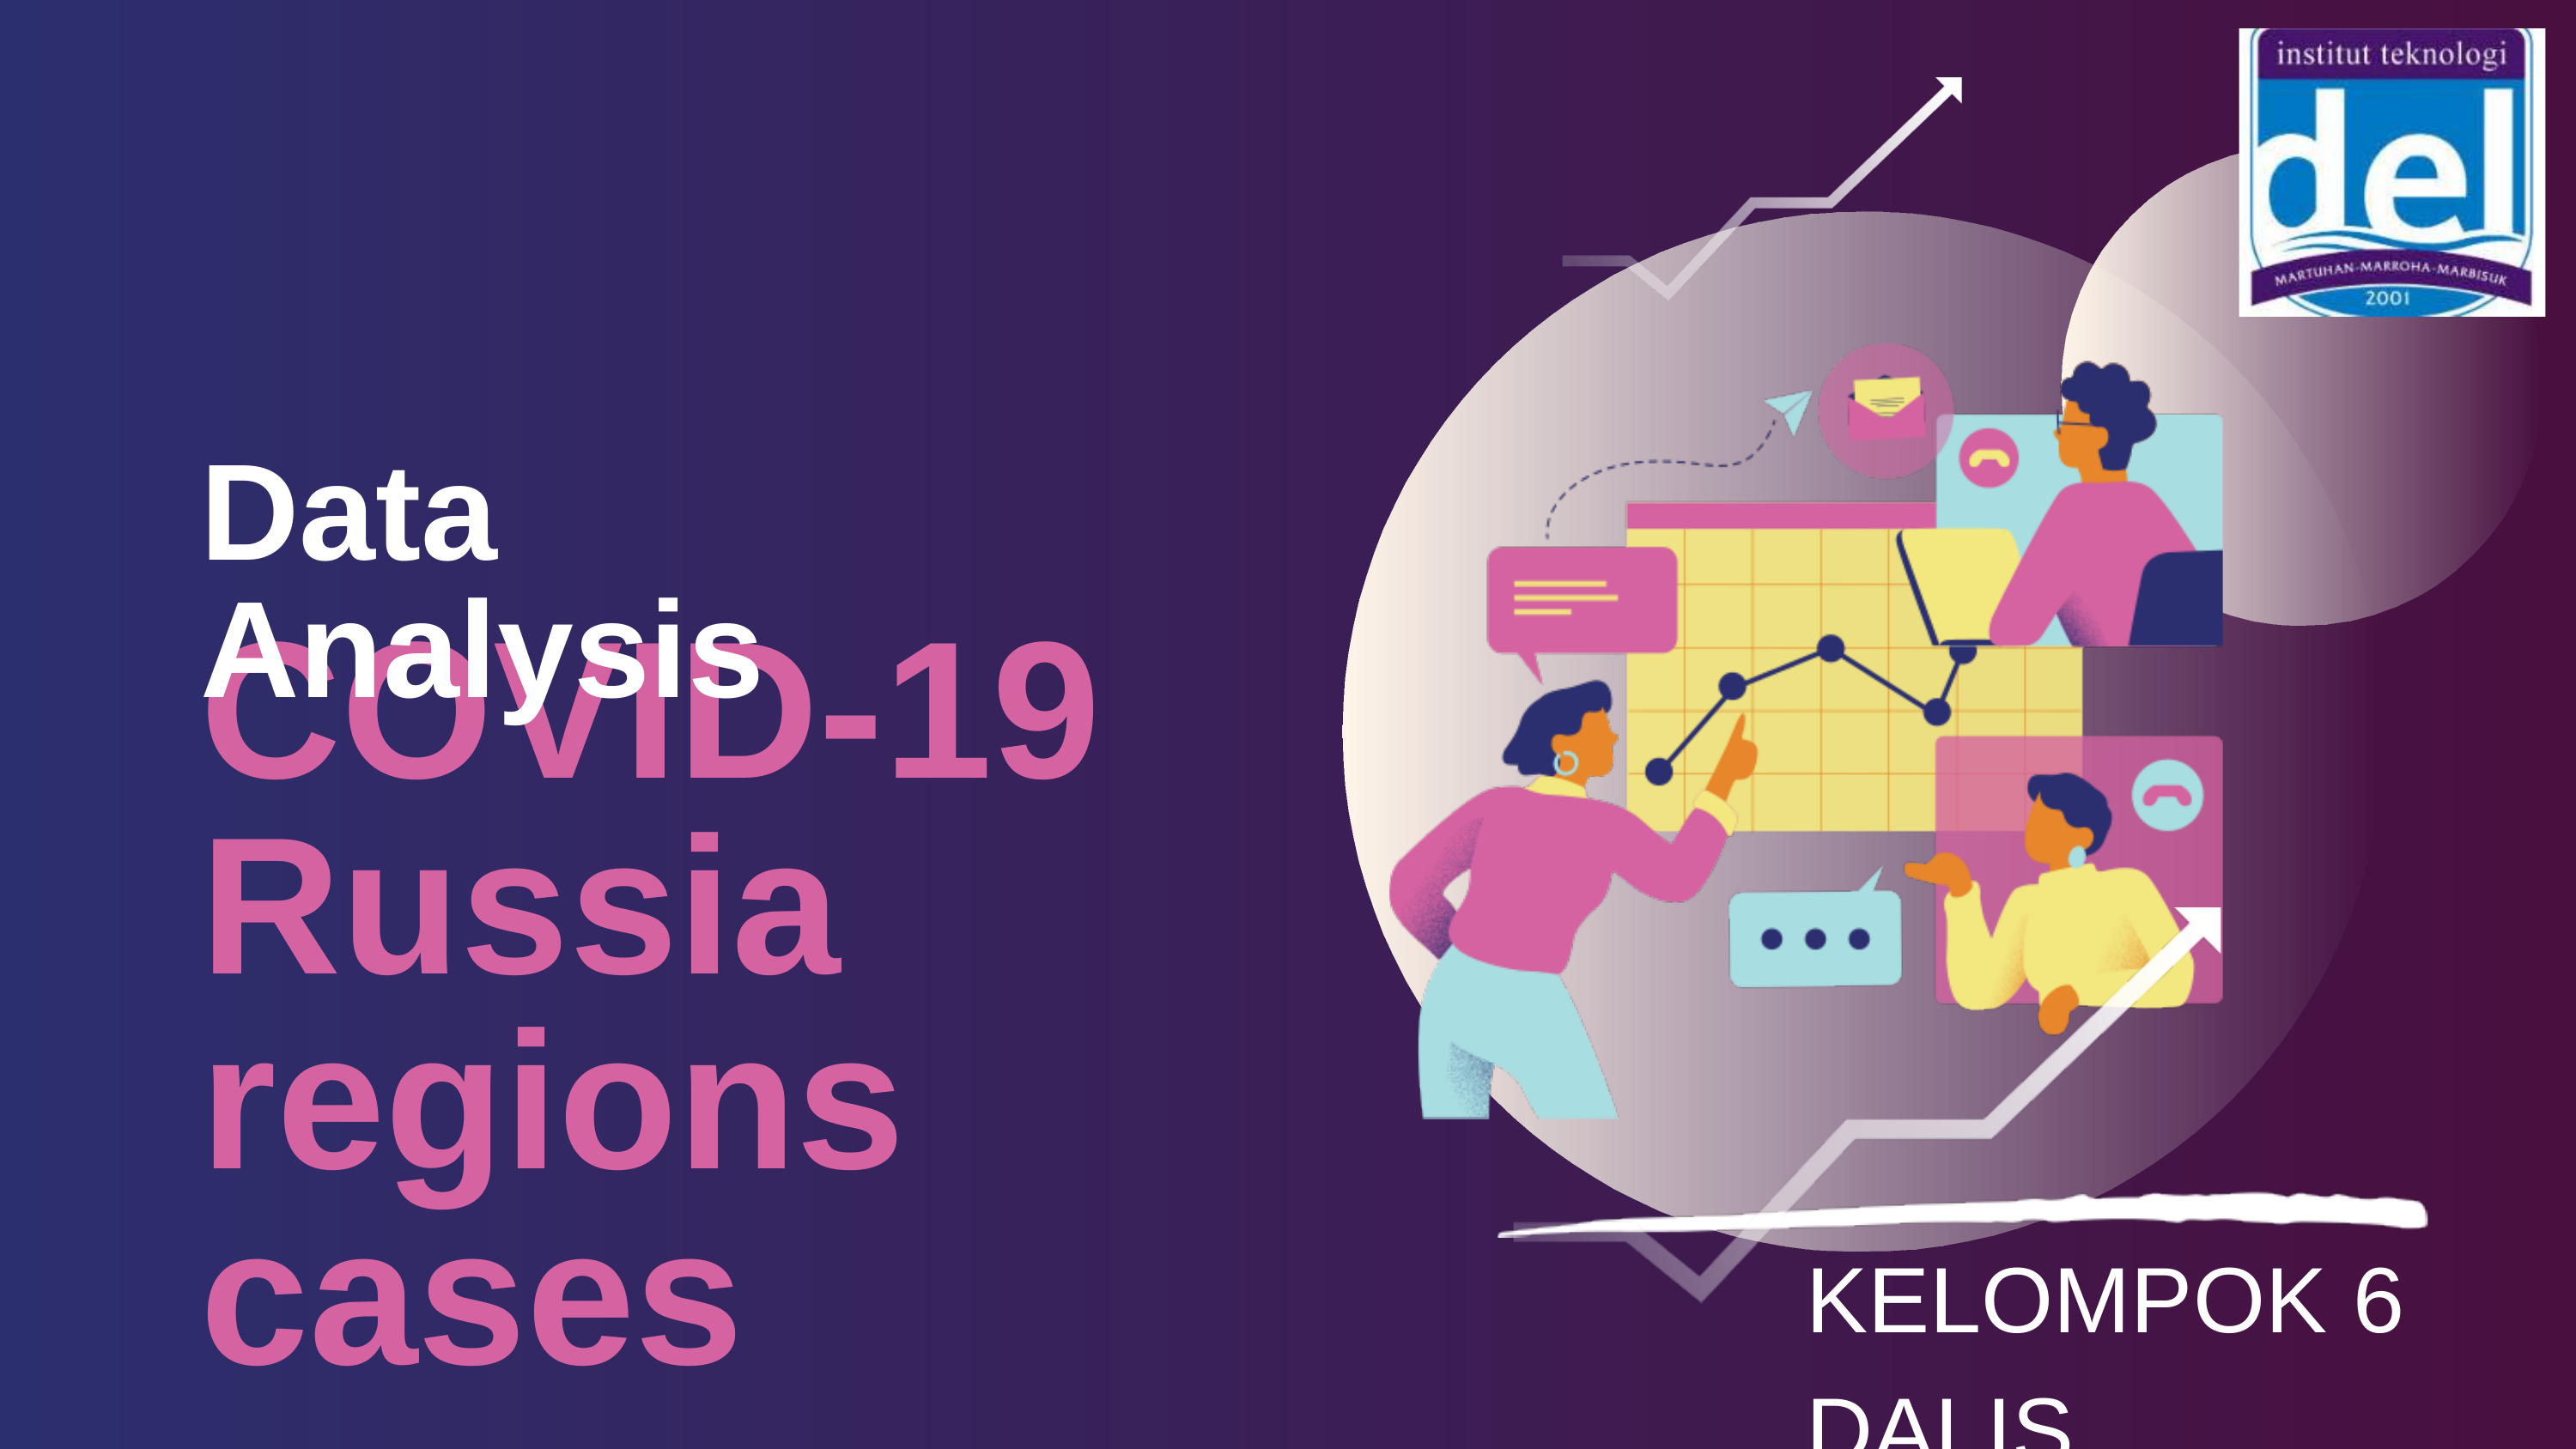

Data Analysis
COVID-19 Russia regions cases

KELOMPOK 6  DALIS